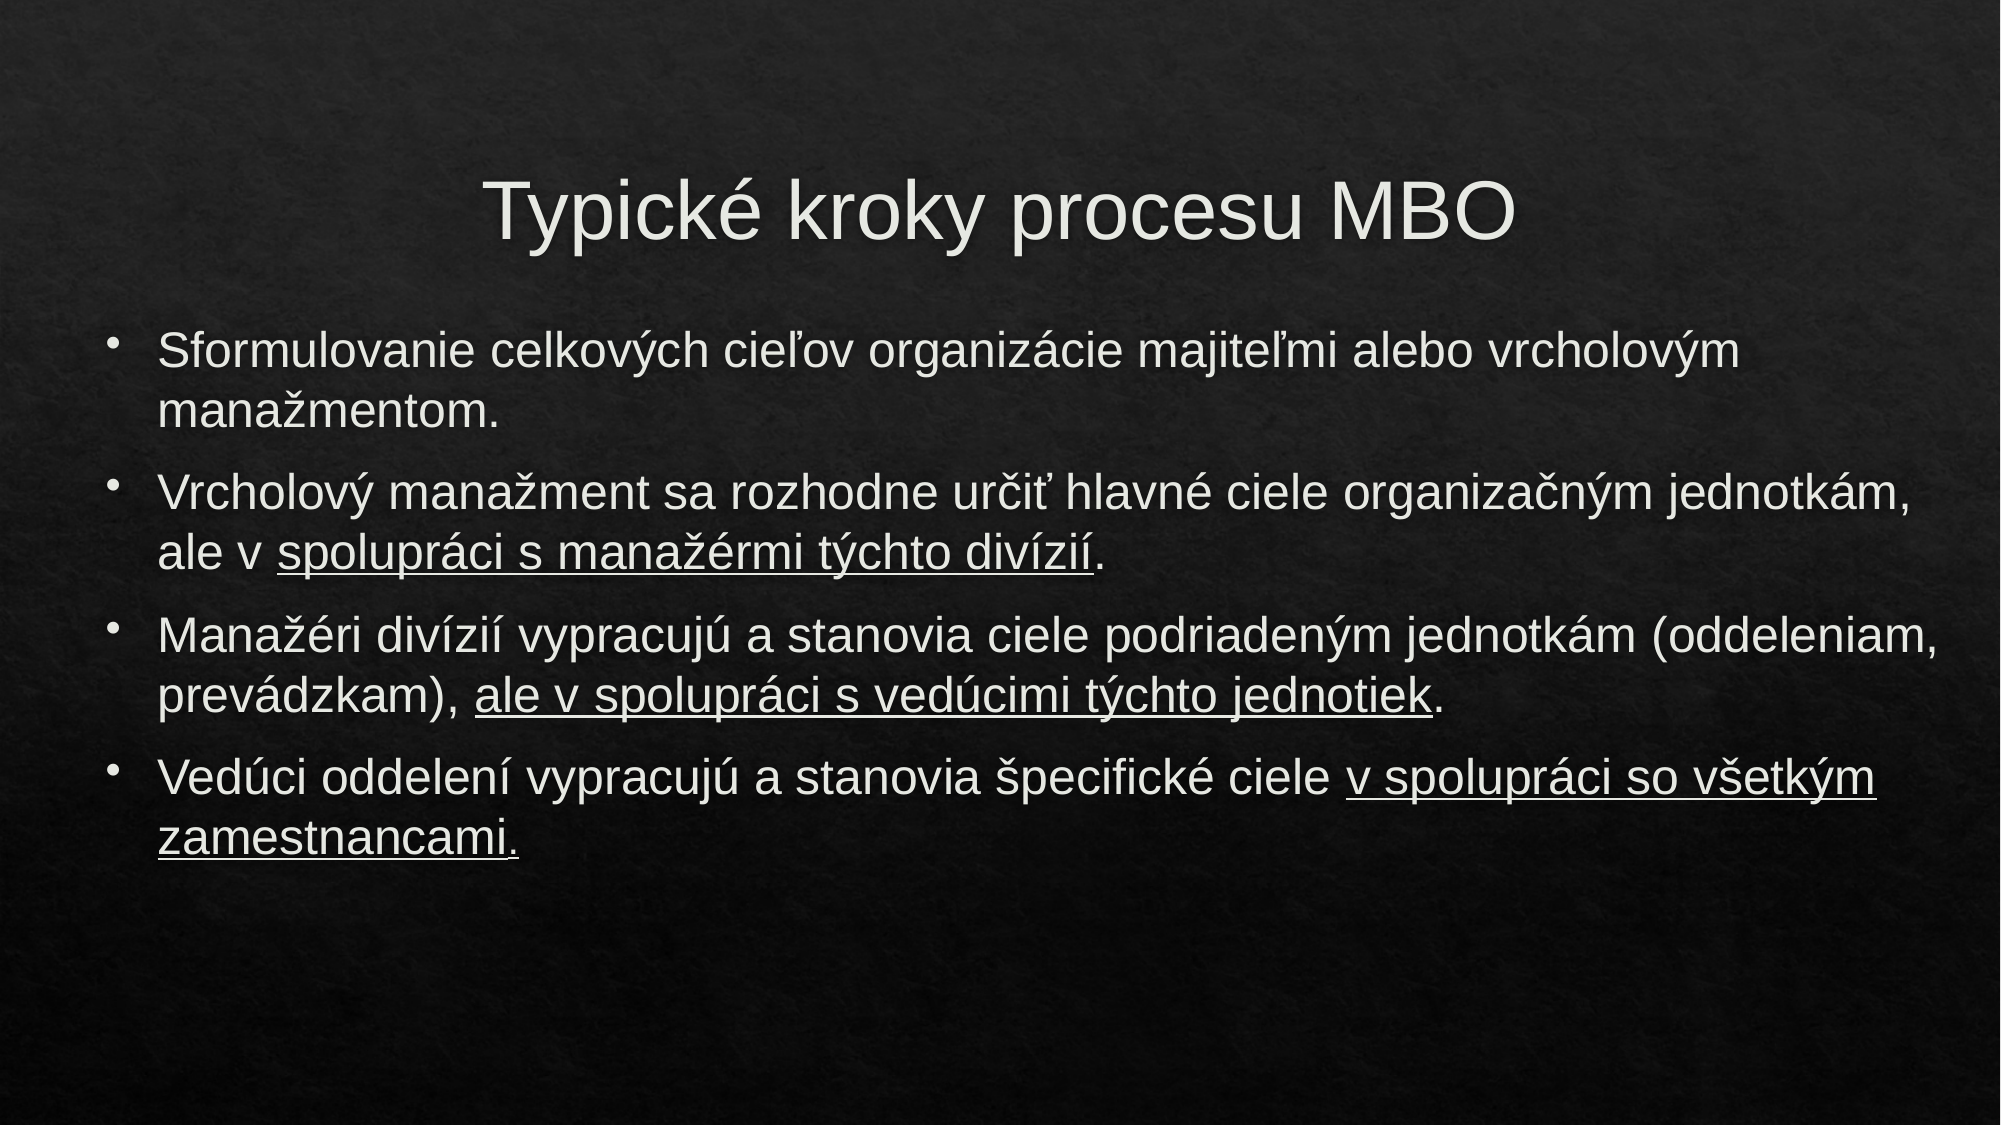

# Typické kroky procesu MBO
Sformulovanie celkových cieľov organizácie majiteľmi alebo vrcholovým manažmentom.
Vrcholový manažment sa rozhodne určiť hlavné ciele organizačným jednotkám, ale v spolupráci s manažérmi týchto divízií.
Manažéri divízií vypracujú a stanovia ciele podriadeným jednotkám (oddeleniam, prevádzkam), ale v spolupráci s vedúcimi týchto jednotiek.
Vedúci oddelení vypracujú a stanovia špecifické ciele v spolupráci so všetkým zamestnancami.